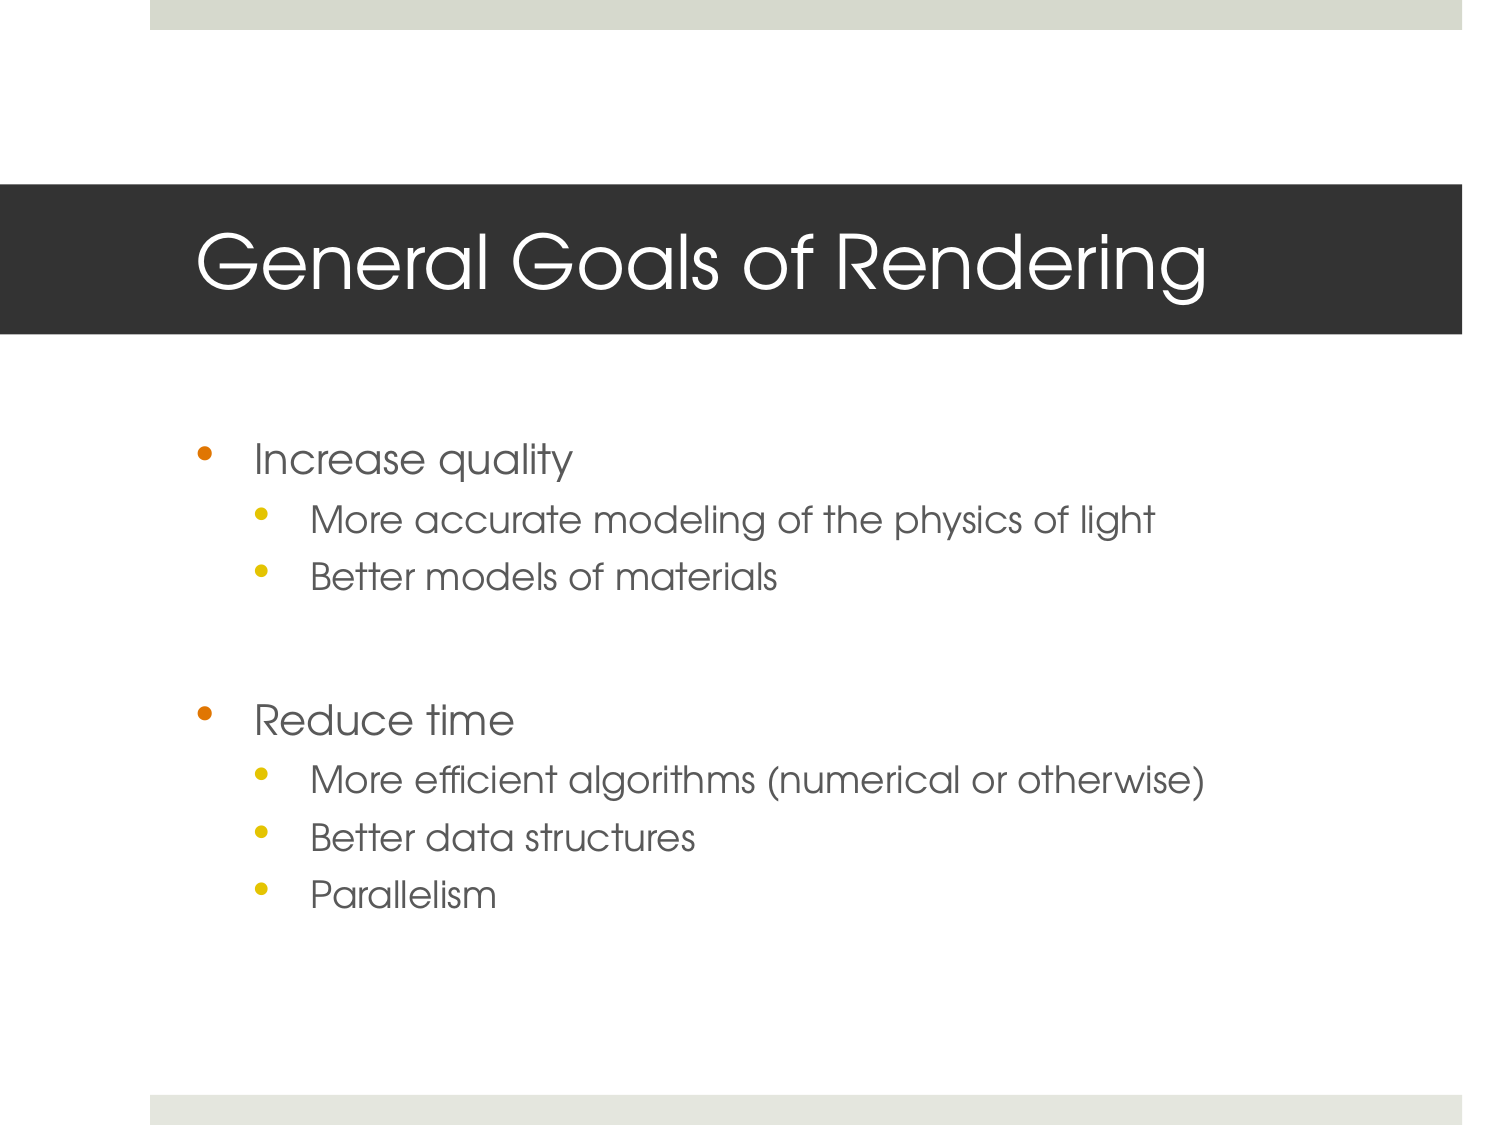

# General Goals of Rendering
Increase quality
More accurate modeling of the physics of light
Better models of materials

Reduce time
More efficient algorithms (numerical or otherwise)
Better data structures
Parallelism